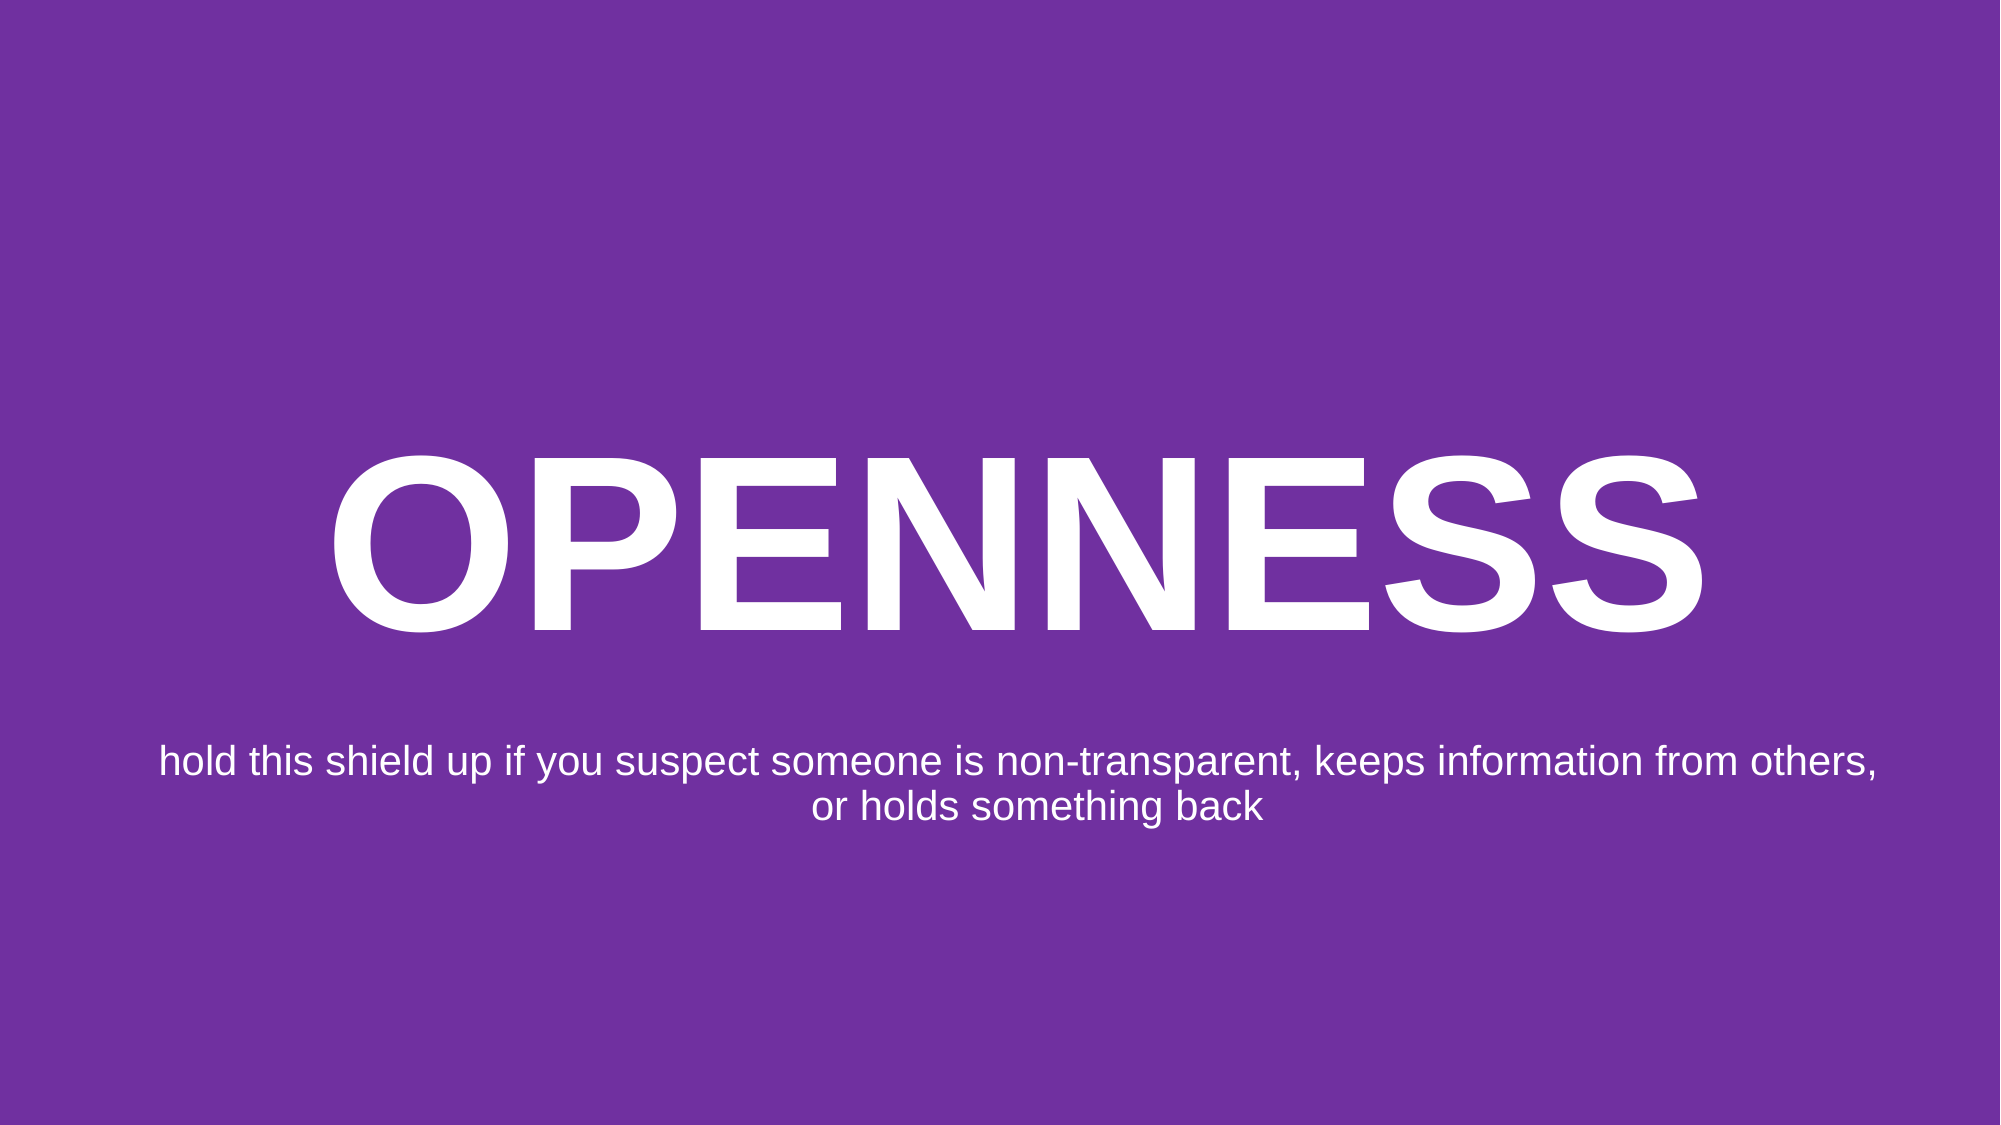

OPENNESS
hold this shield up if you suspect someone is non-transparent, keeps information from others, or holds something back